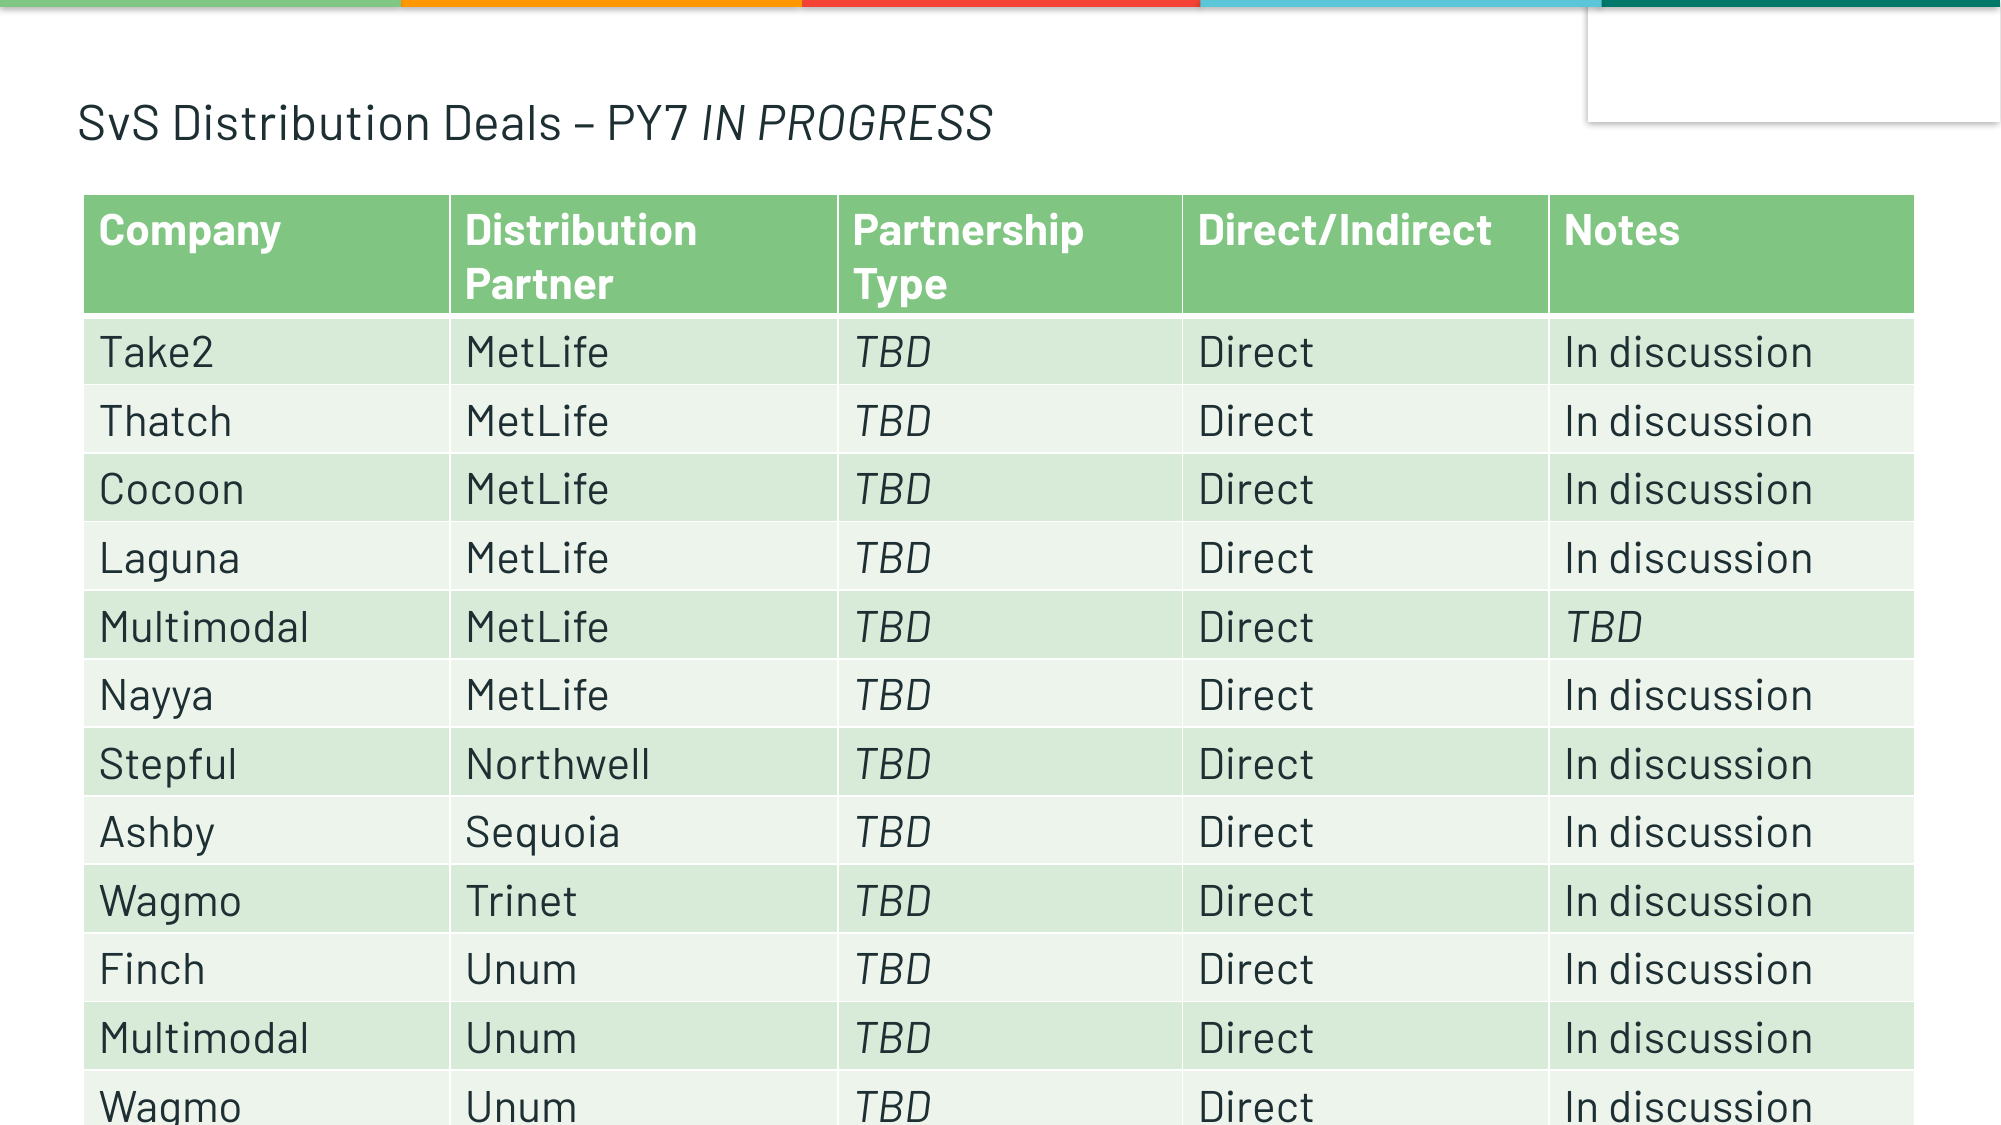

# SvS Distribution Deals – PY7 IN PROGRESS
| Company | Distribution Partner | Partnership Type | Direct/Indirect | Notes |
| --- | --- | --- | --- | --- |
| Take2 | MetLife | TBD | Direct | In discussion |
| Thatch | MetLife | TBD | Direct | In discussion |
| Cocoon | MetLife | TBD | Direct | In discussion |
| Laguna | MetLife | TBD | Direct | In discussion |
| Multimodal | MetLife | TBD | Direct | TBD |
| Nayya | MetLife | TBD | Direct | In discussion |
| Stepful | Northwell | TBD | Direct | In discussion |
| Ashby | Sequoia | TBD | Direct | In discussion |
| Wagmo | Trinet | TBD | Direct | In discussion |
| Finch | Unum | TBD | Direct | In discussion |
| Multimodal | Unum | TBD | Direct | In discussion |
| Wagmo | Unum | TBD | Direct | In discussion |
| XP Health | Unum | TBD | Direct | In discussion |